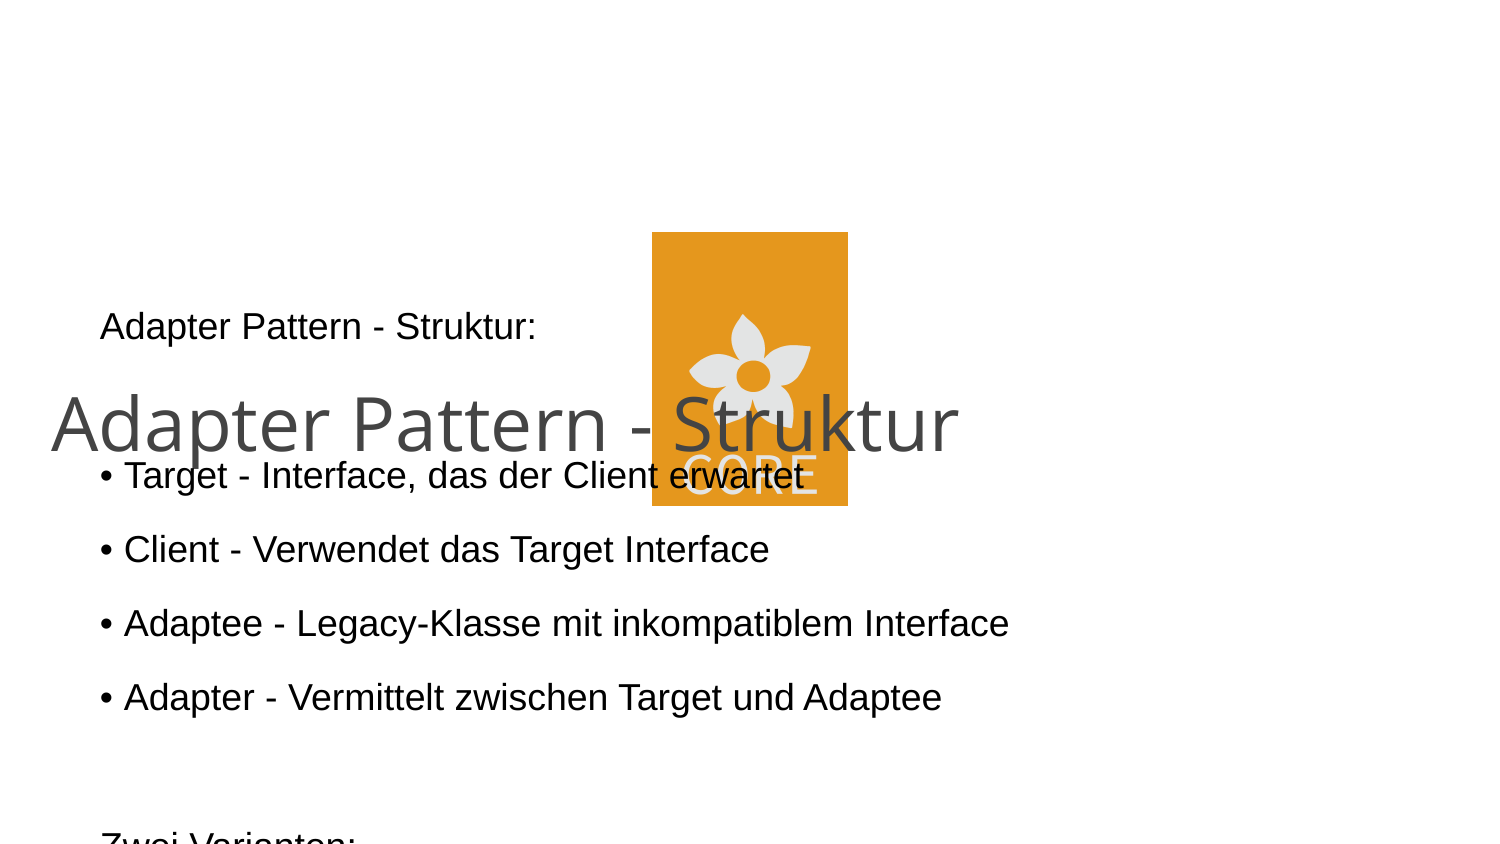

# Adapter Pattern - Struktur

Adapter Pattern - Struktur:

• Target - Interface, das der Client erwartet
• Client - Verwendet das Target Interface
• Adaptee - Legacy-Klasse mit inkompatiblem Interface
• Adapter - Vermittelt zwischen Target und Adaptee

Zwei Varianten:
• Object Adapter - Komposition (empfohlen)
• Class Adapter - Mehrfachvererbung (Java: nicht möglich)

Vorteil: Legacy-Code bleibt unverändert